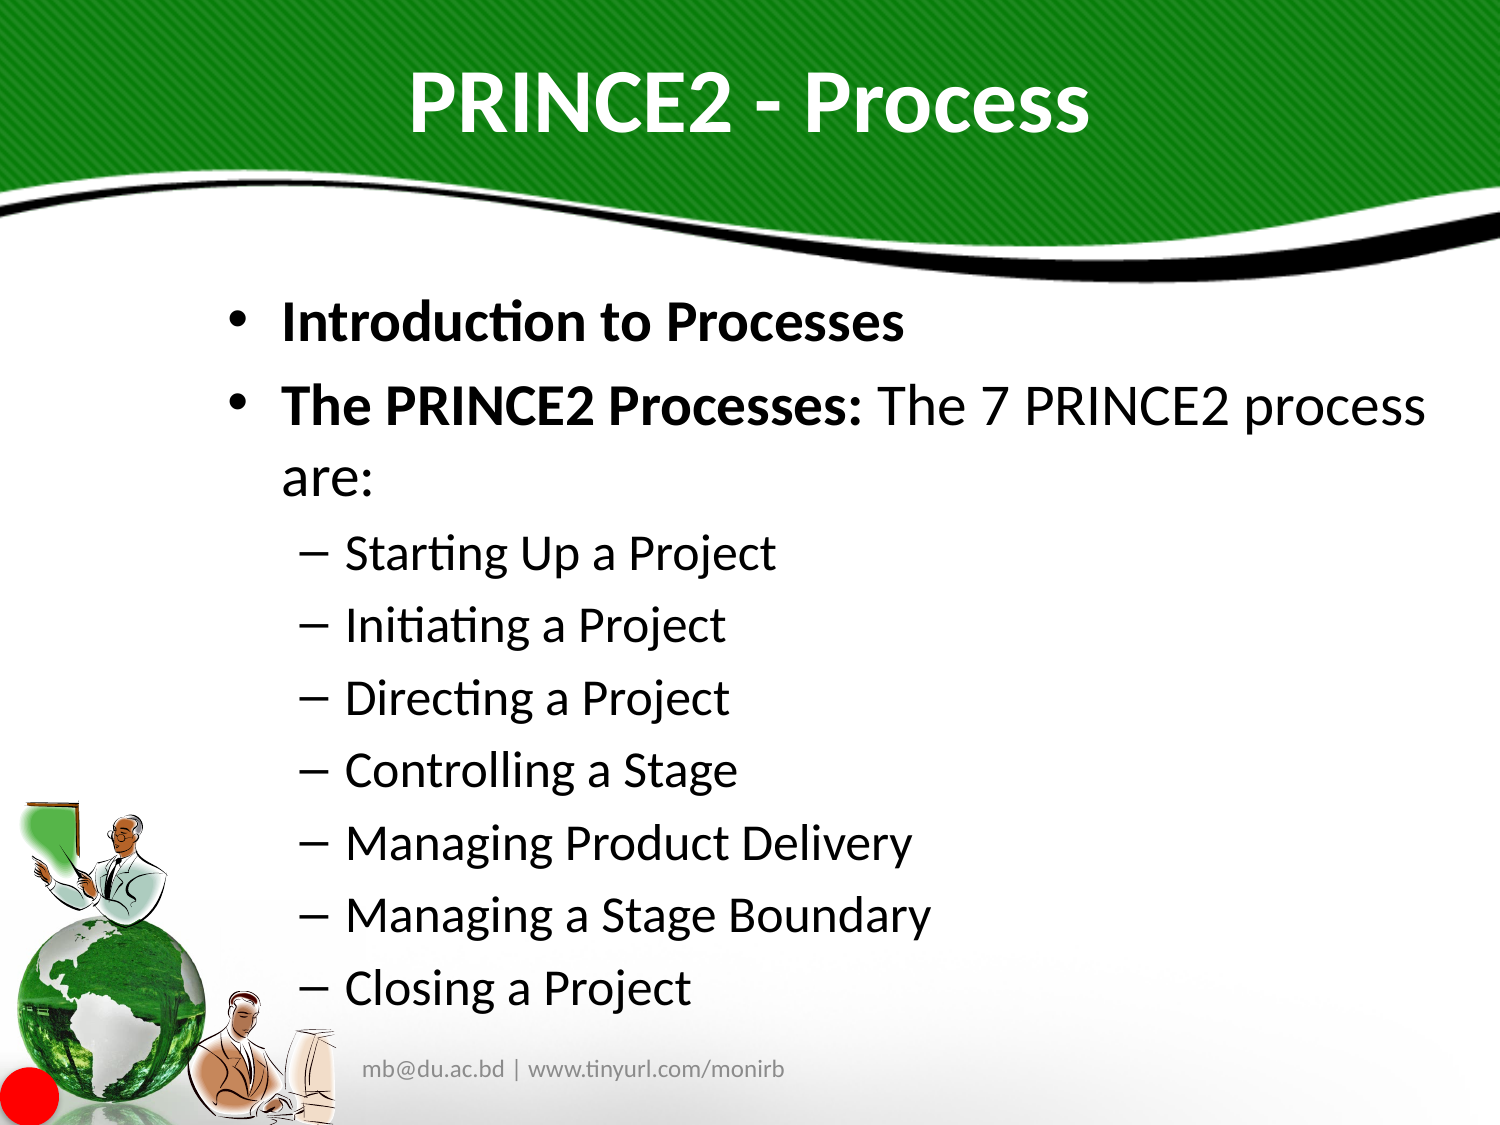

# PRINCE2 - Process
Introduction to Processes
The PRINCE2 Processes: The 7 PRINCE2 process are:
Starting Up a Project
Initiating a Project
Directing a Project
Controlling a Stage
Managing Product Delivery
Managing a Stage Boundary
Closing a Project
mb@du.ac.bd | www.tinyurl.com/monirb